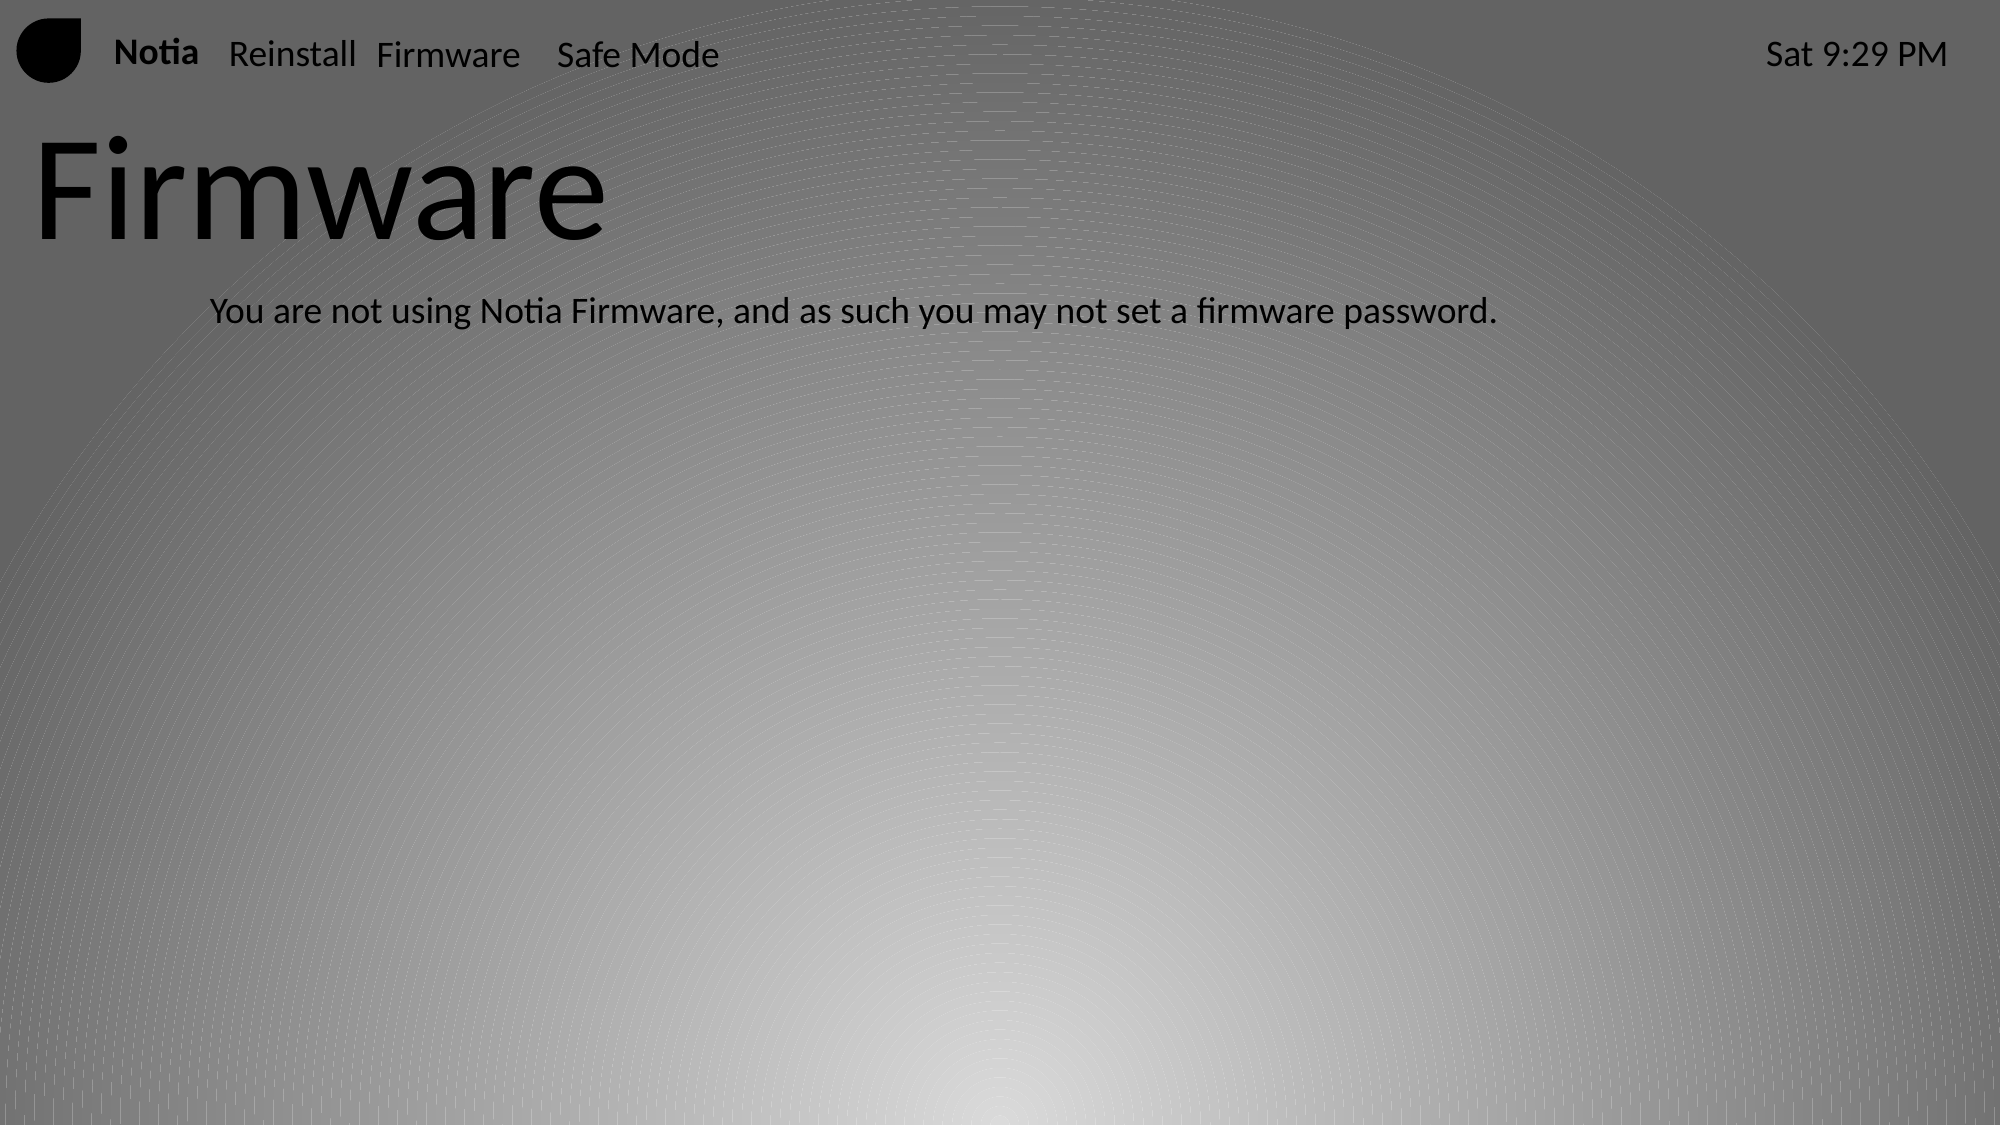

Notia
Reinstall
Sat 9:29 PM
Firmware
Safe Mode
Firmware
You are not using Notia Firmware, and as such you may not set a firmware password.